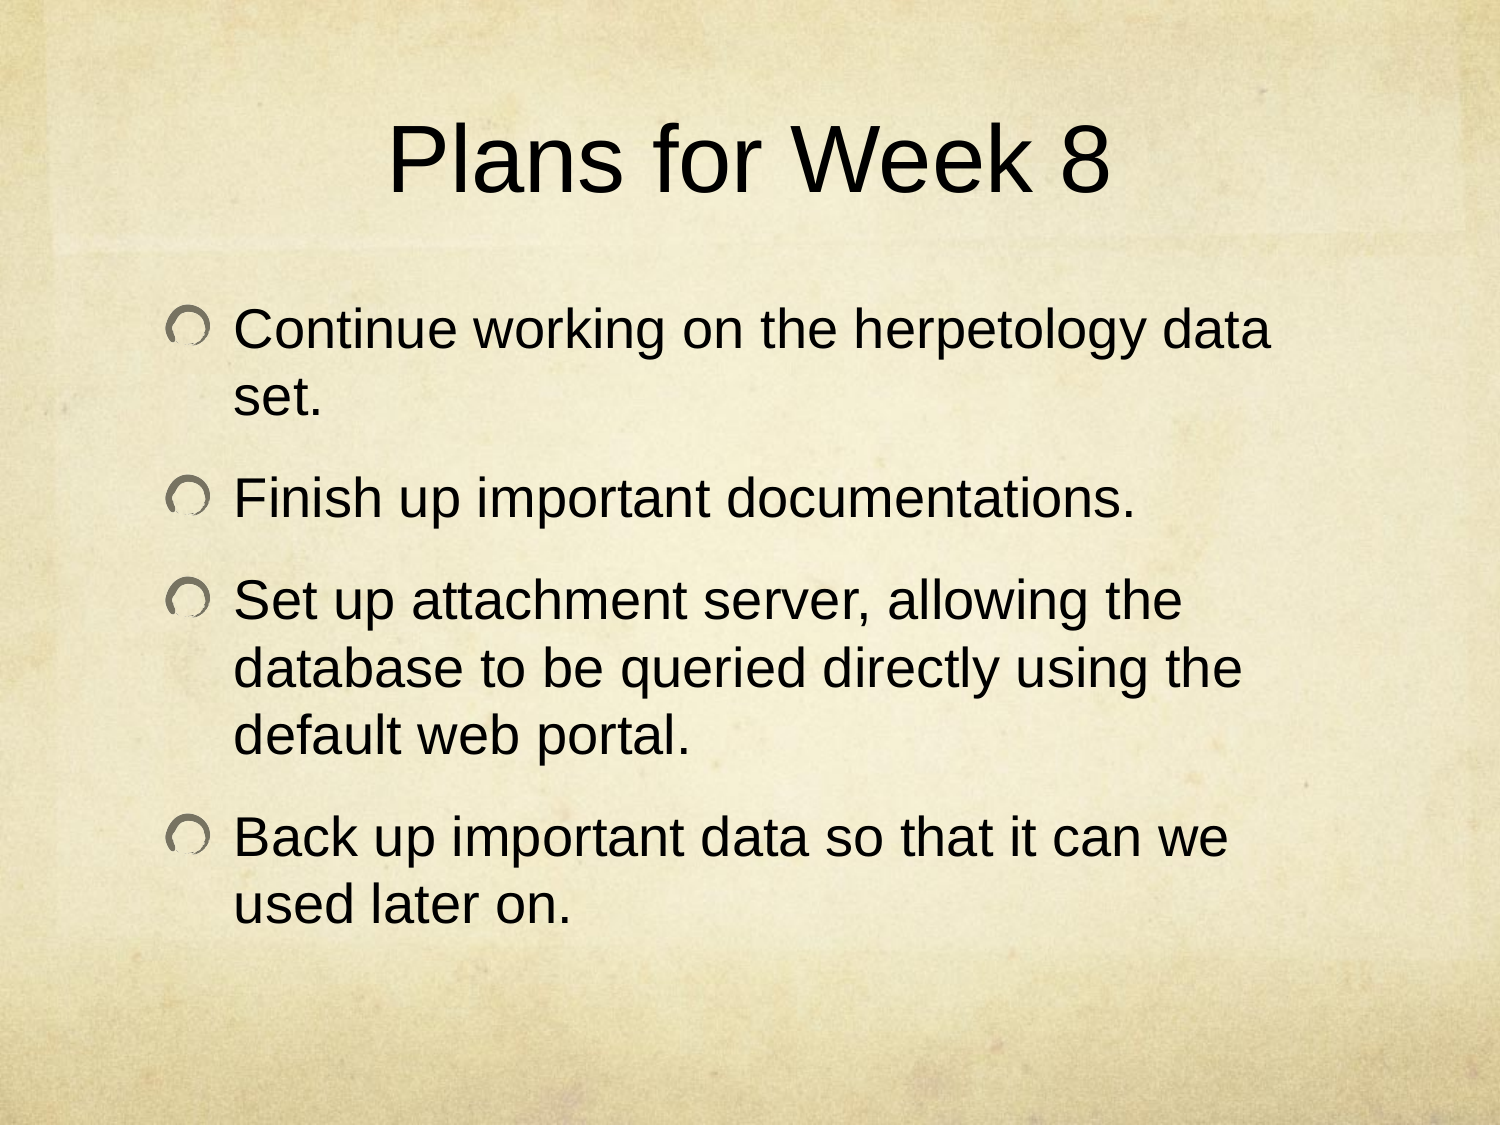

# Plans for Week 8
Continue working on the herpetology data set.
Finish up important documentations.
Set up attachment server, allowing the database to be queried directly using the default web portal.
Back up important data so that it can we used later on.